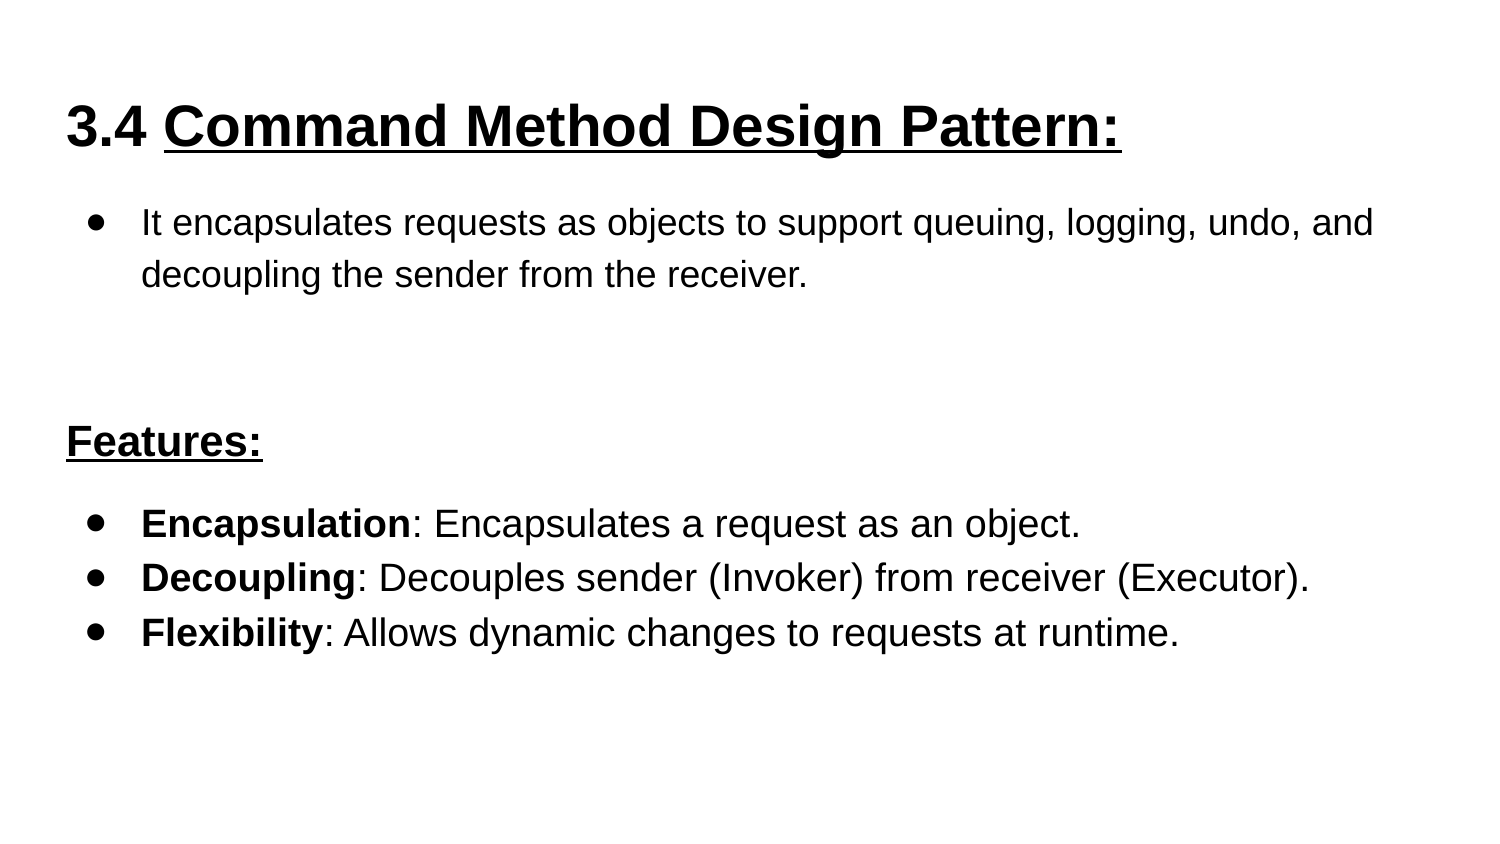

# 3.4 Command Method Design Pattern:
It encapsulates requests as objects to support queuing, logging, undo, and decoupling the sender from the receiver.

Features:
Encapsulation: Encapsulates a request as an object.
Decoupling: Decouples sender (Invoker) from receiver (Executor).
Flexibility: Allows dynamic changes to requests at runtime.